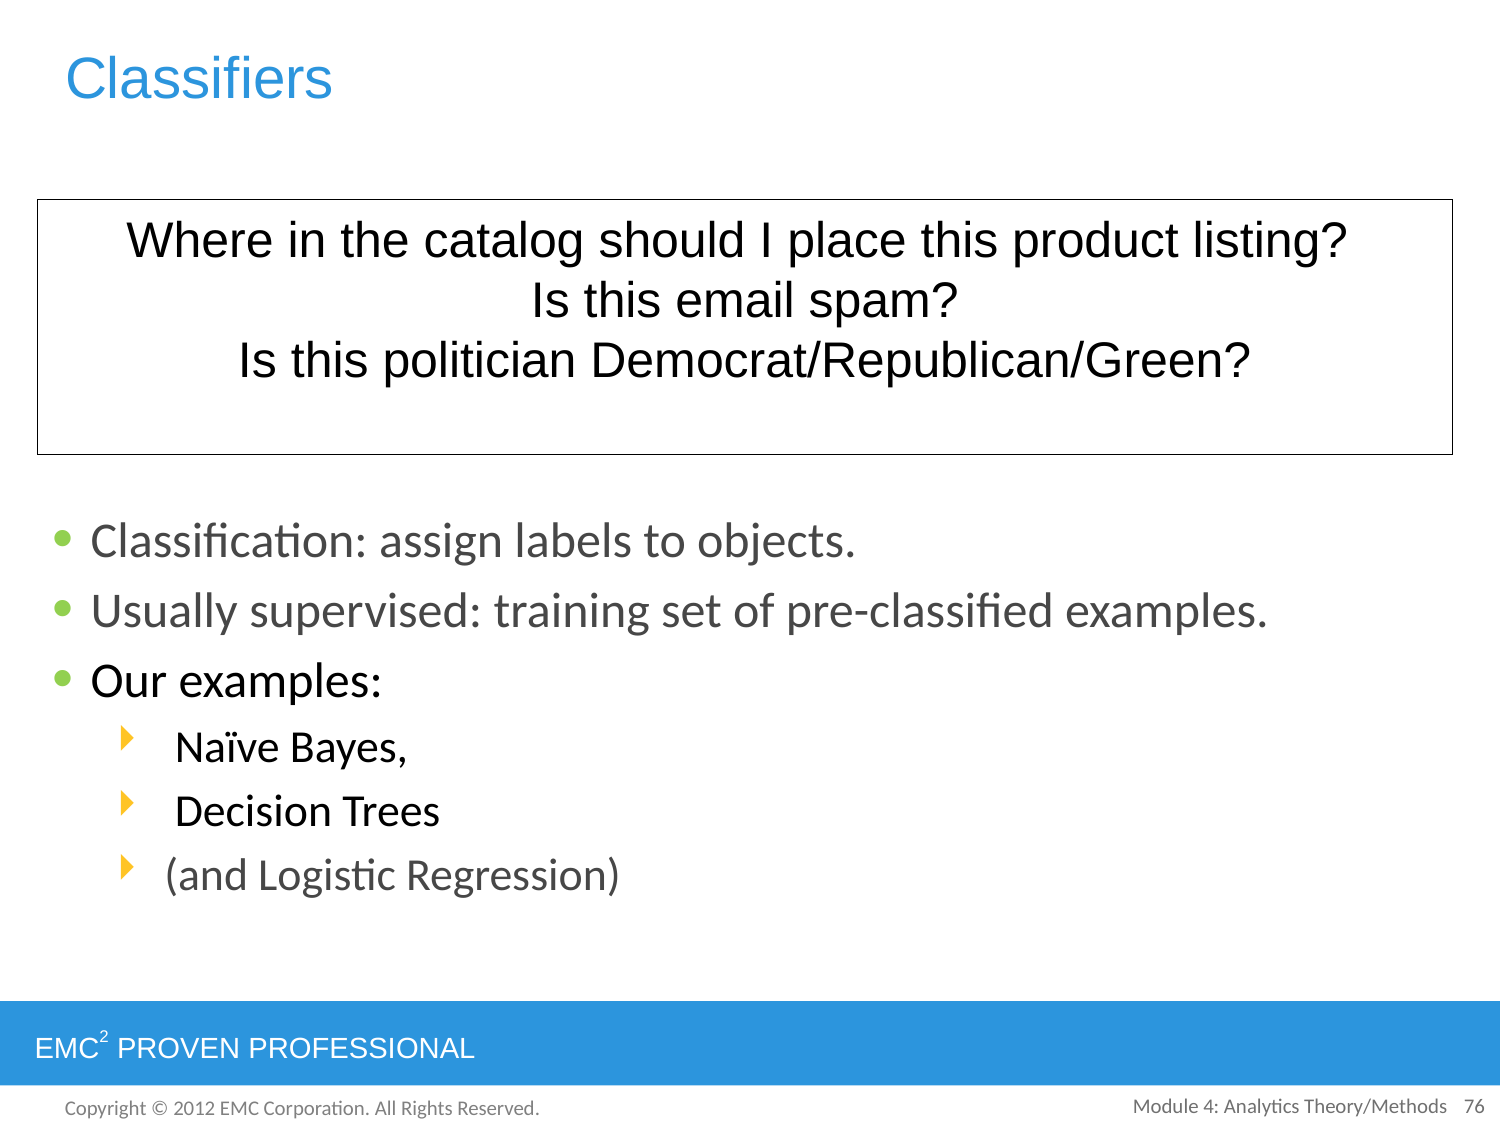

# Classifiers
Where in the catalog should I place this product listing?
Is this email spam?
Is this politician Democrat/Republican/Green?

Classification: assign labels to objects.
Usually supervised: training set of pre-classified examples.
Our examples:
 Naïve Bayes,
 Decision Trees
(and Logistic Regression)

Module 4: Analytics Theory/Methods
76